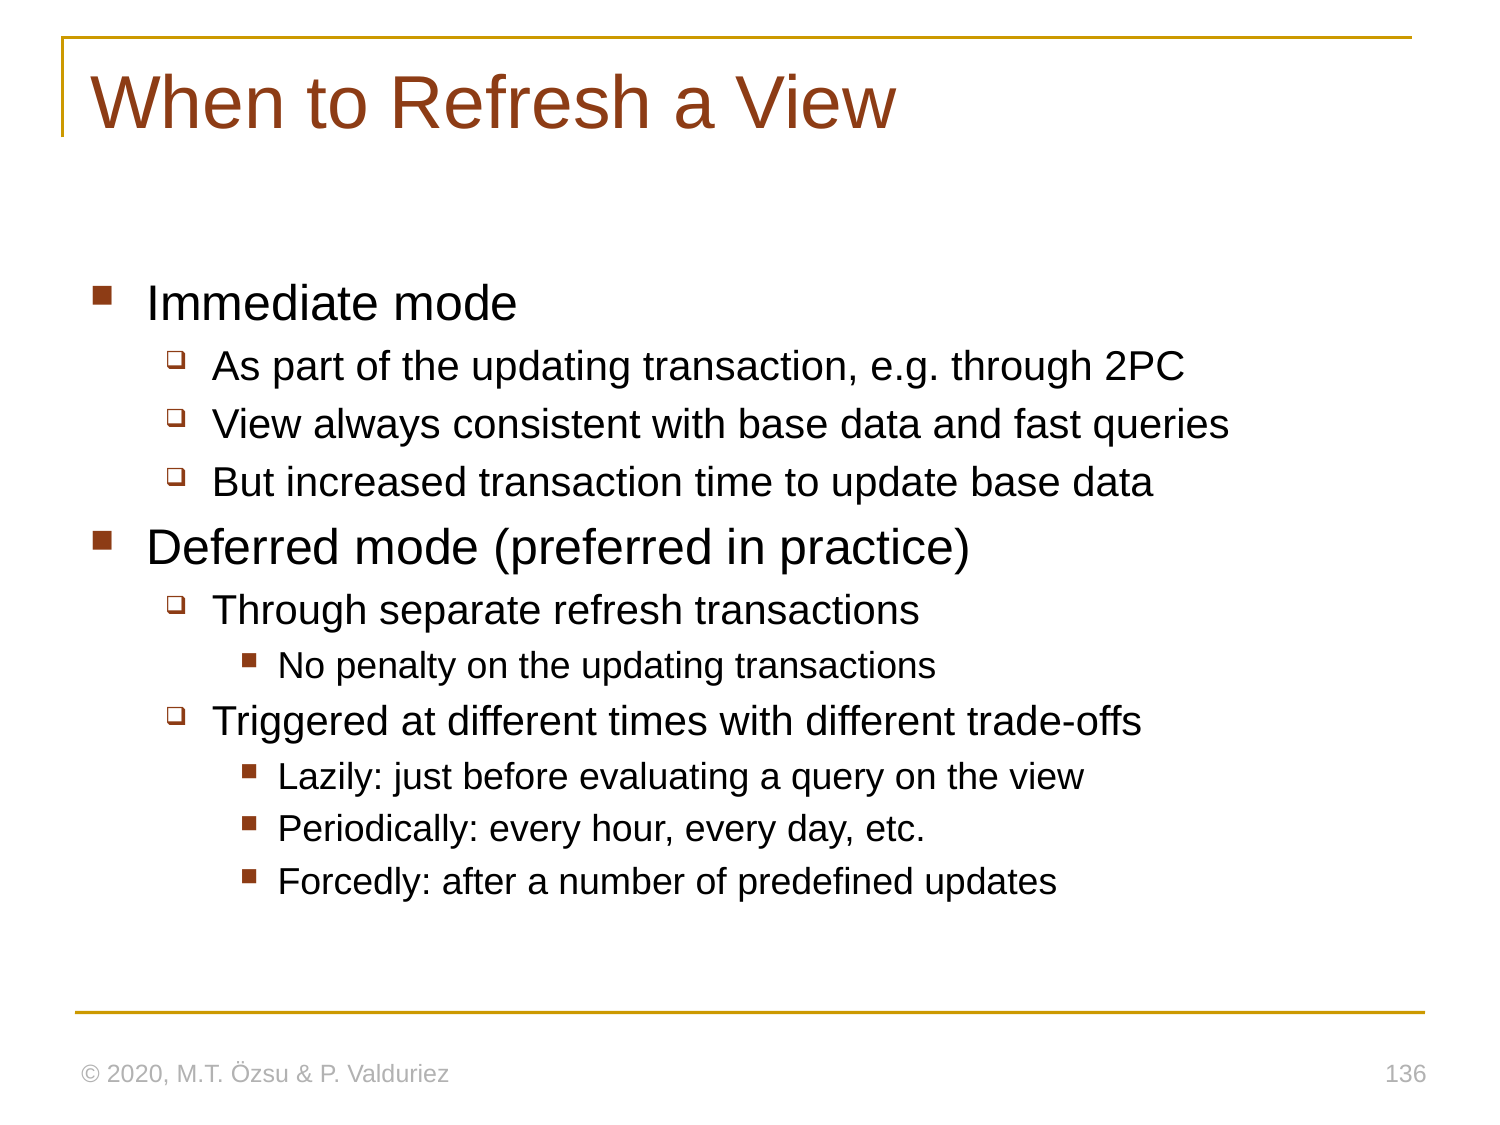

# When to Refresh a View
Immediate mode
As part of the updating transaction, e.g. through 2PC
View always consistent with base data and fast queries
But increased transaction time to update base data
Deferred mode (preferred in practice)
Through separate refresh transactions
No penalty on the updating transactions
Triggered at different times with different trade-offs
Lazily: just before evaluating a query on the view
Periodically: every hour, every day, etc.
Forcedly: after a number of predefined updates
© 2020, M.T. Özsu & P. Valduriez
136